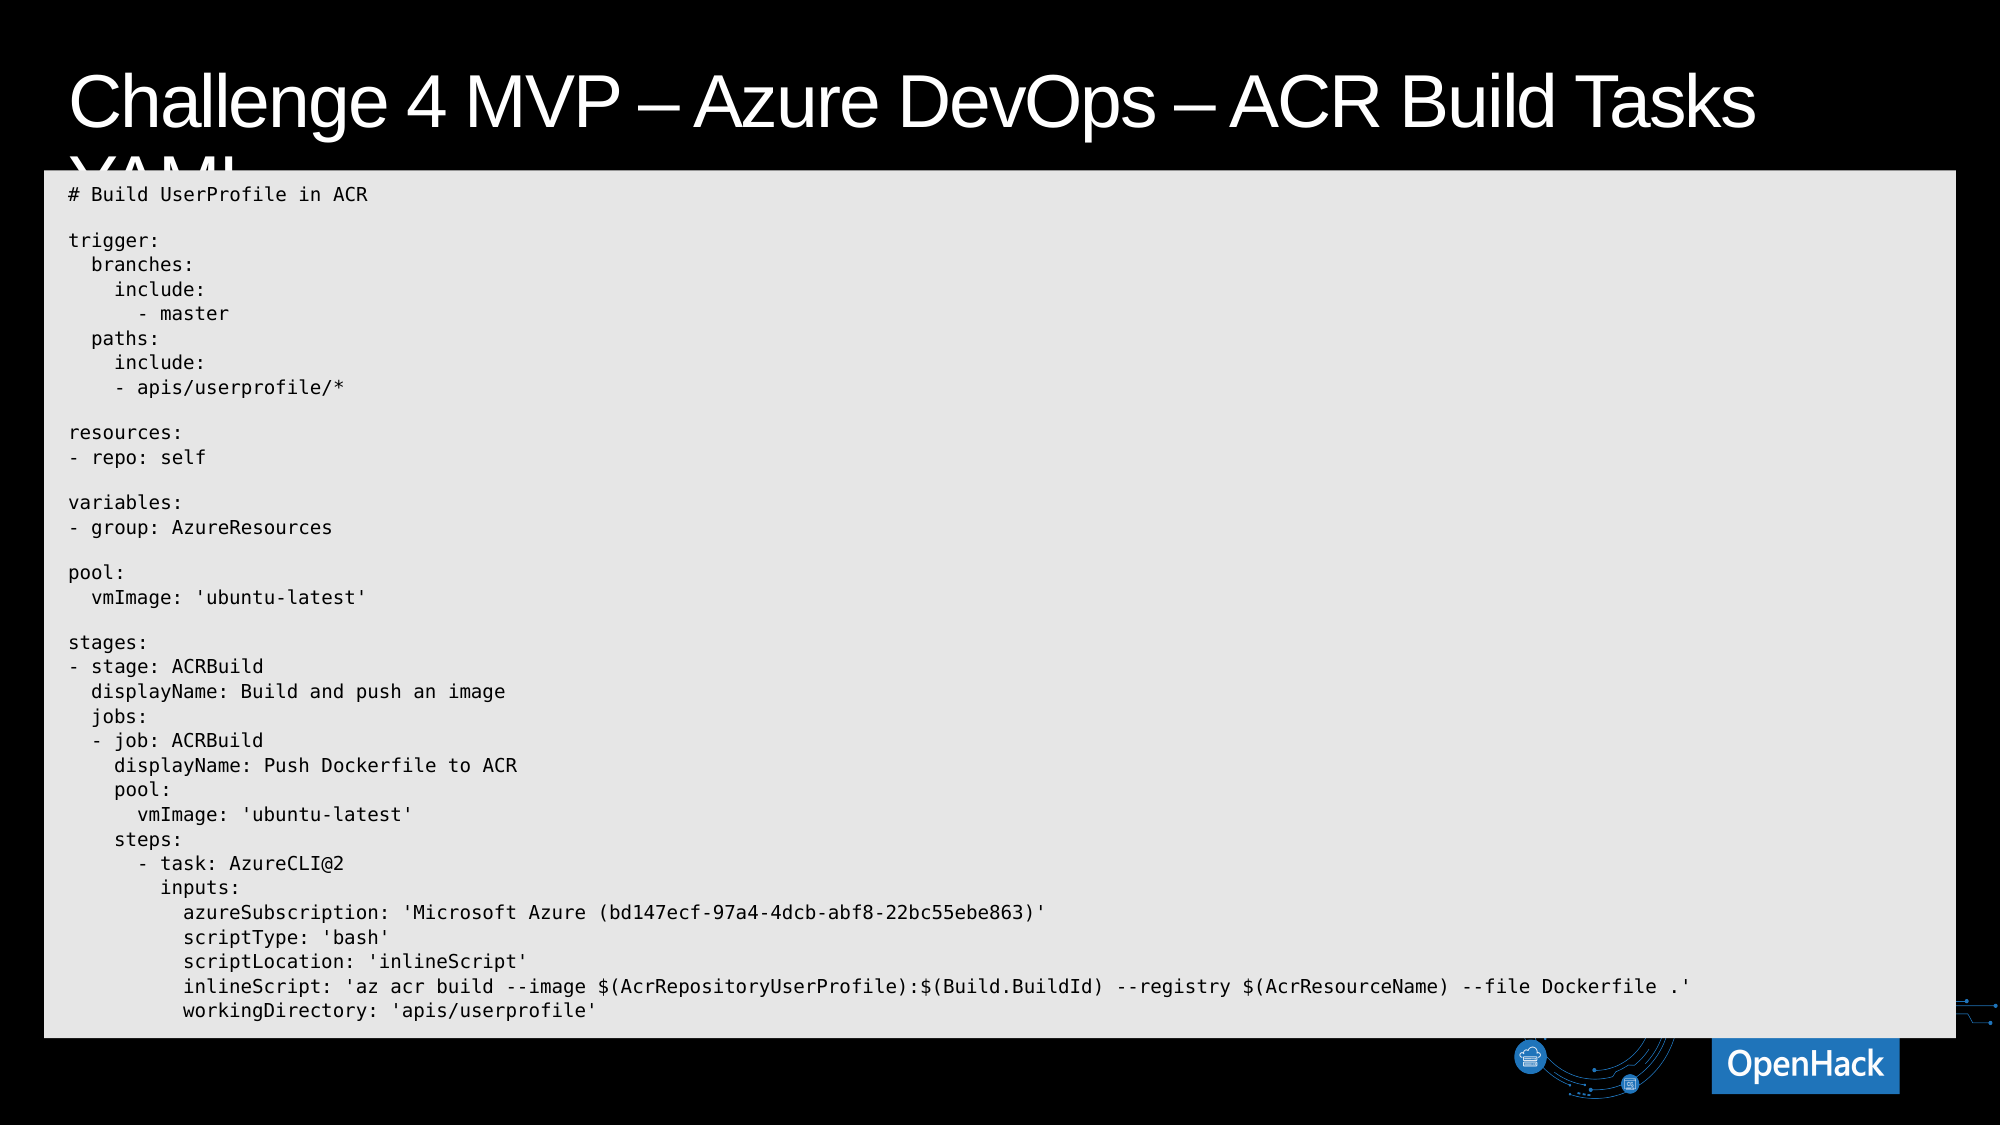

# Challenge 4 MVP – Azure DevOps – ACR Build Tasks YAML
# Build UserProfile in ACR
trigger:
  branches:
    include:
      - master
  paths:
    include:
    - apis/userprofile/*
resources:
- repo: self
variables:
- group: AzureResources
pool:
  vmImage: 'ubuntu-latest'
stages:
- stage: ACRBuild
  displayName: Build and push an image
  jobs:
  - job: ACRBuild
    displayName: Push Dockerfile to ACR
    pool:
      vmImage: 'ubuntu-latest'
    steps:
      - task: AzureCLI@2
        inputs:
          azureSubscription: 'Microsoft Azure (bd147ecf-97a4-4dcb-abf8-22bc55ebe863)'
          scriptType: 'bash'
          scriptLocation: 'inlineScript'
          inlineScript: 'az acr build --image $(AcrRepositoryUserProfile):$(Build.BuildId) --registry $(AcrResourceName) --file Dockerfile .'
          workingDirectory: 'apis/userprofile'